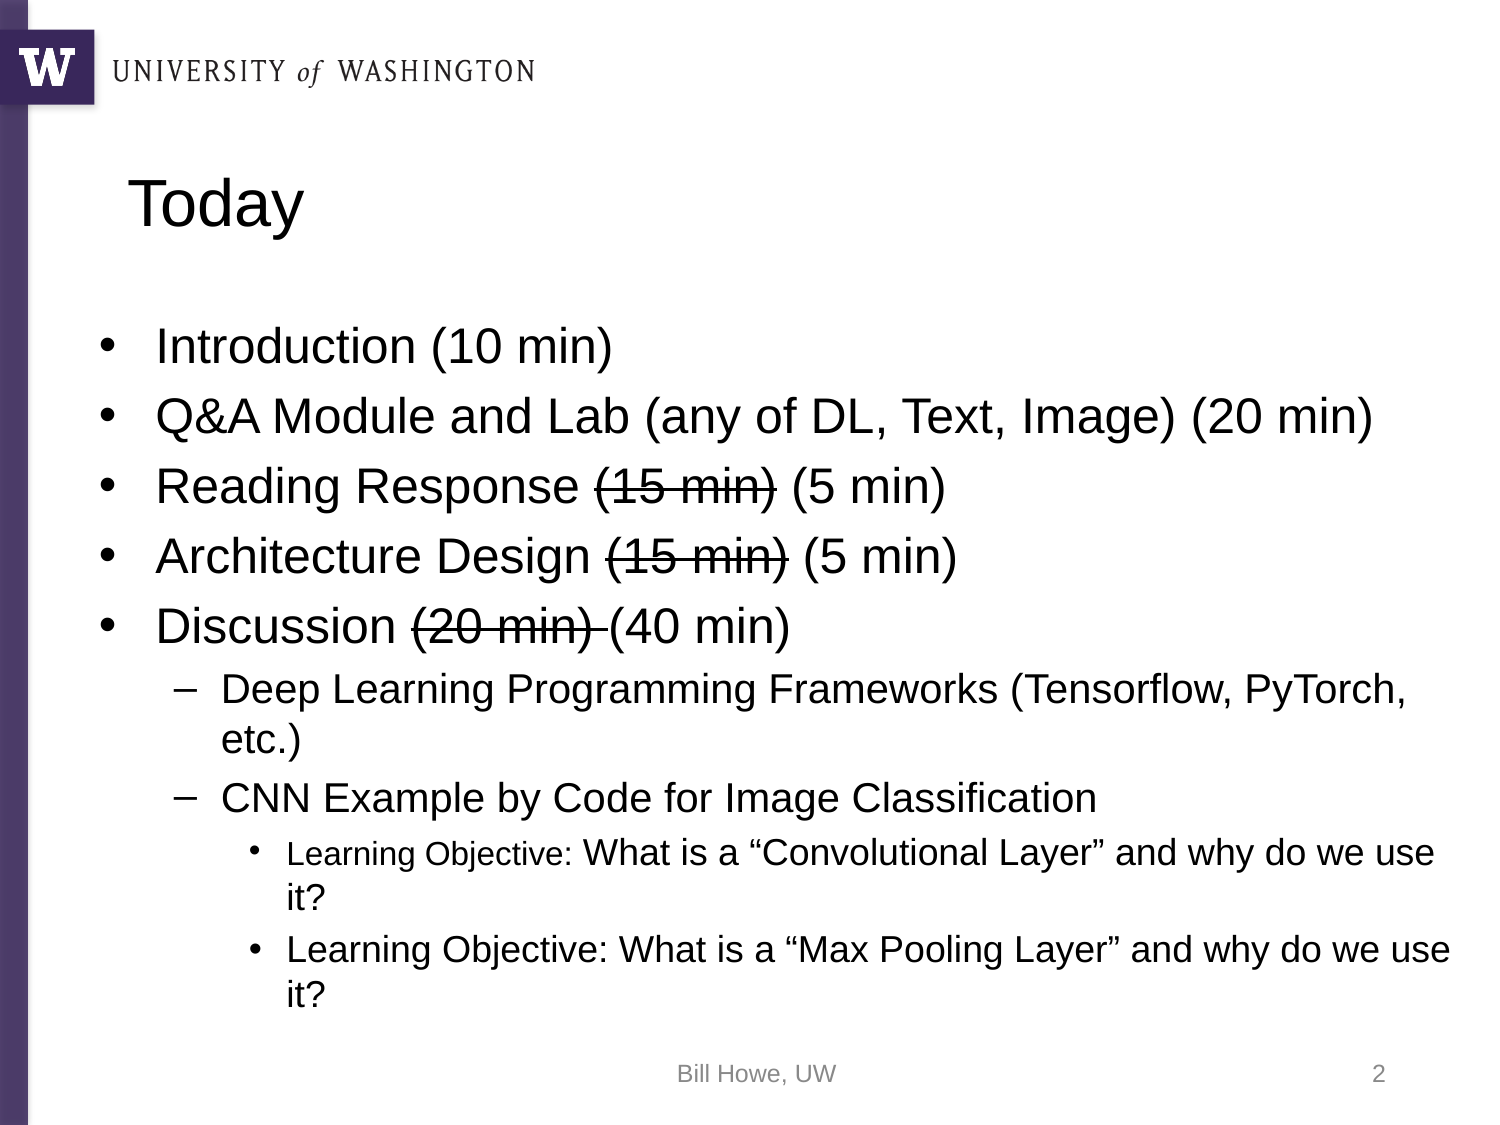

# Today
Introduction (10 min)
Q&A Module and Lab (any of DL, Text, Image) (20 min)
Reading Response (15 min) (5 min)
Architecture Design (15 min) (5 min)
Discussion (20 min) (40 min)
Deep Learning Programming Frameworks (Tensorflow, PyTorch, etc.)
CNN Example by Code for Image Classification
Learning Objective: What is a “Convolutional Layer” and why do we use it?
Learning Objective: What is a “Max Pooling Layer” and why do we use it?
Bill Howe, UW
2